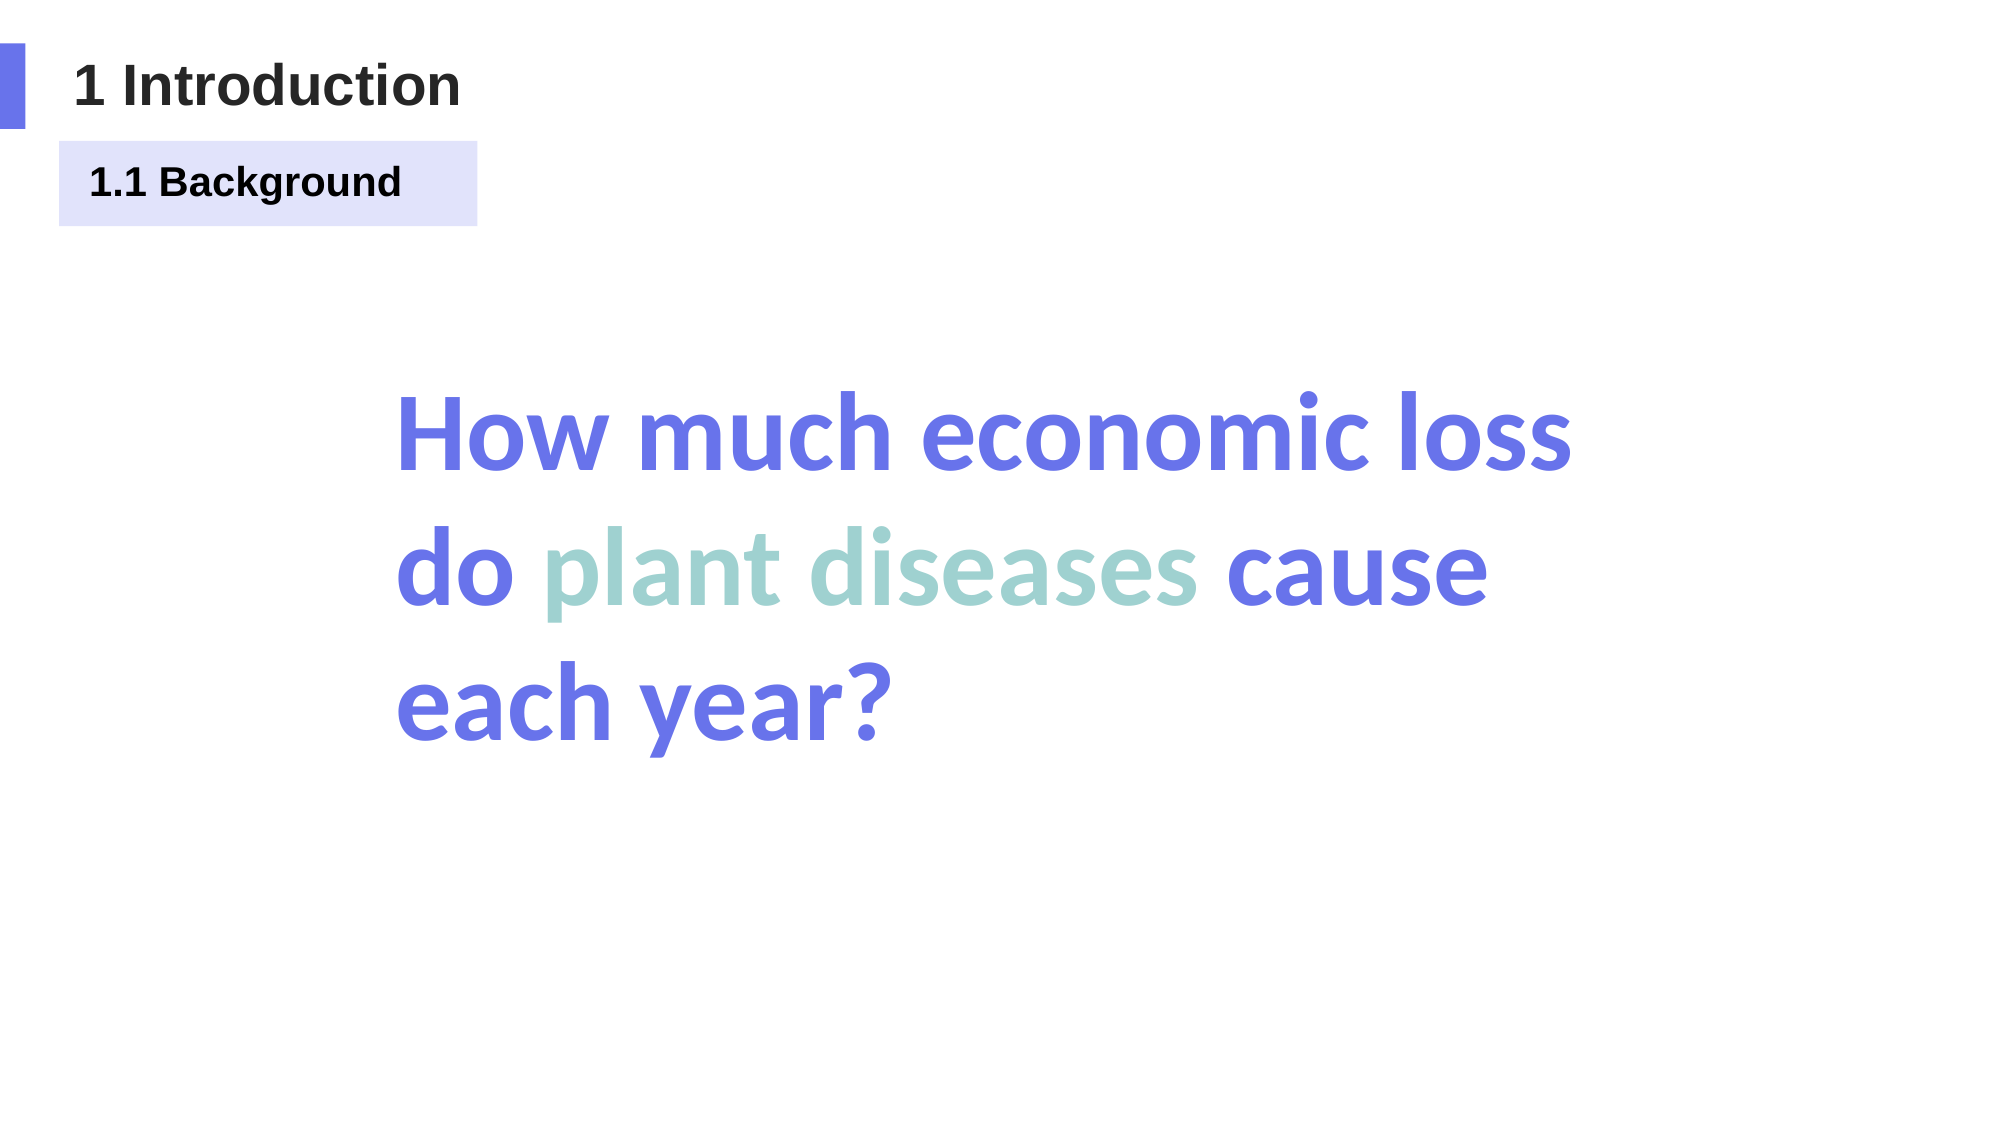

# 1 Introduction
1.1 Background
How much economic loss do plant diseases cause each year?